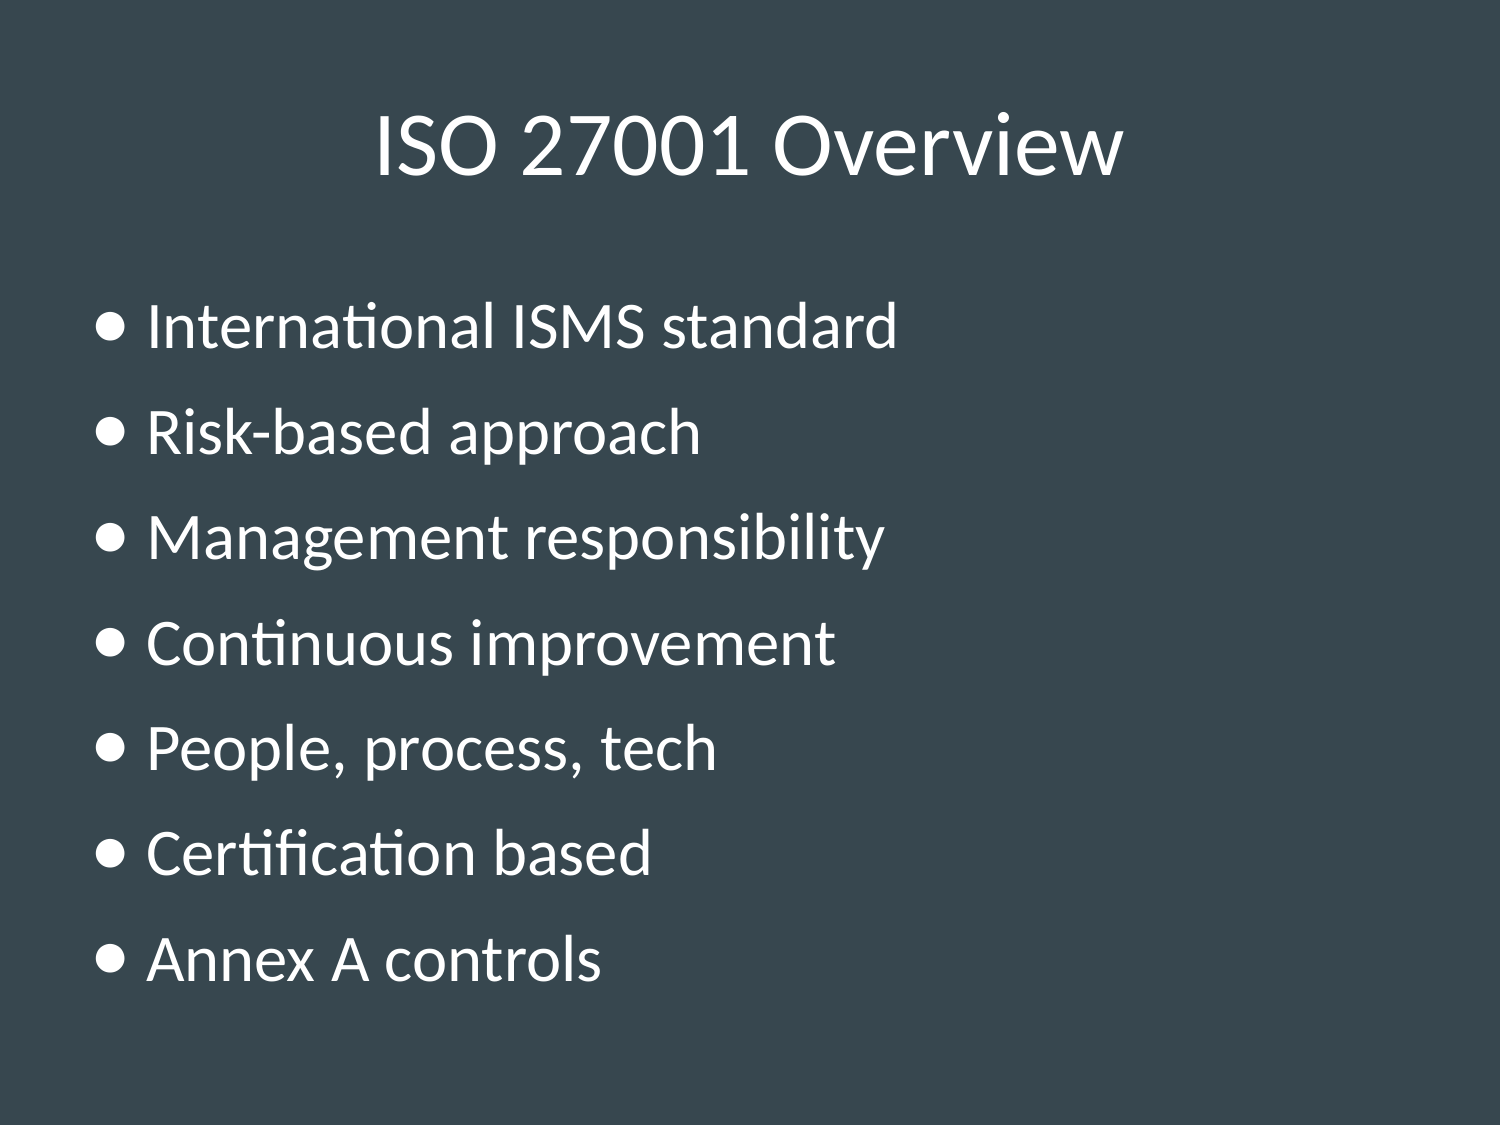

# ISO 27001 Overview
International ISMS standard
Risk-based approach
Management responsibility
Continuous improvement
People, process, tech
Certification based
Annex A controls